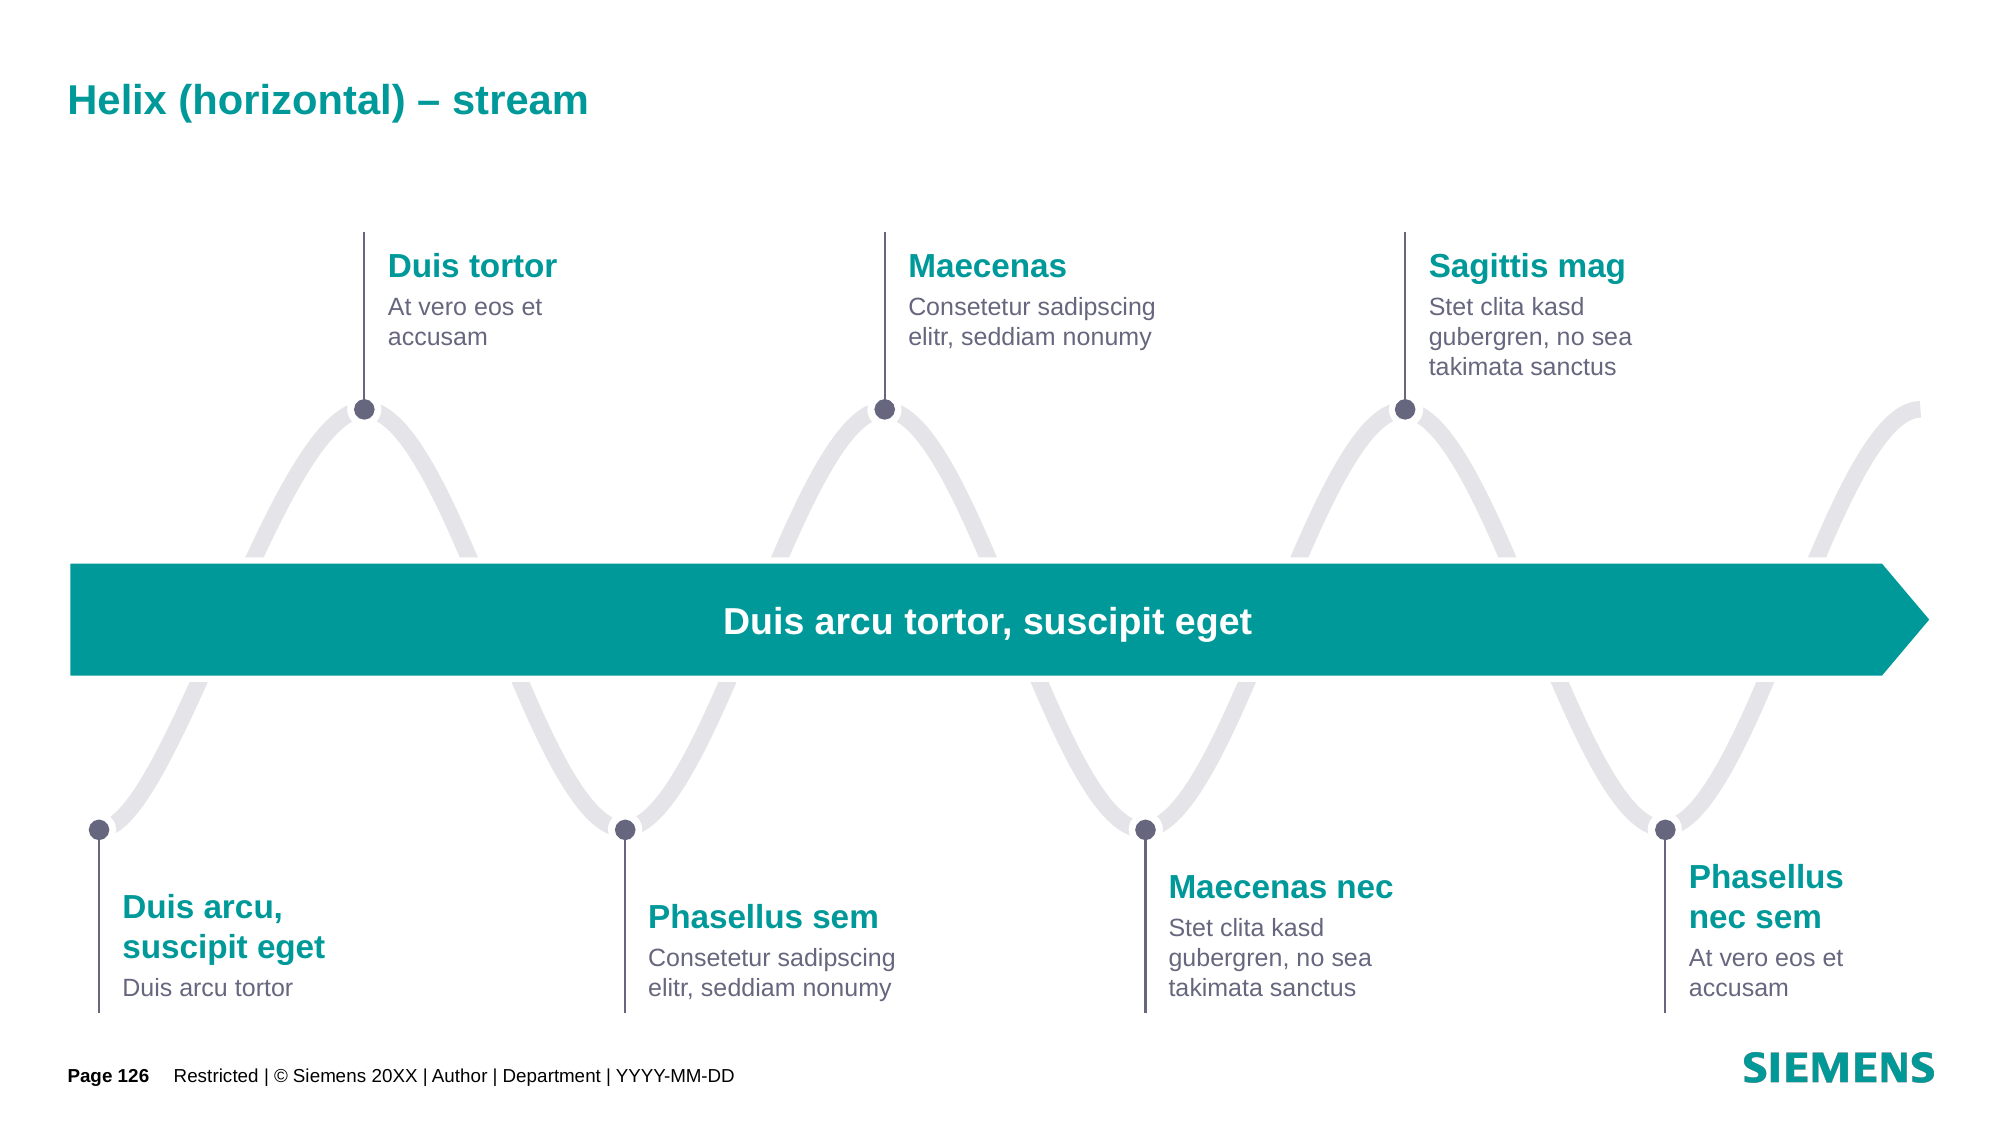

# Helix (horizontal) – stream
Duis tortor
At vero eos et accusam
Maecenas
Consetetur sadipscing elitr, seddiam nonumy
Sagittis mag
Stet clita kasd gubergren, no sea takimata sanctus

Duis arcu tortor, suscipit eget

Phasellus
nec sem
At vero eos et accusam
Maecenas nec
Stet clita kasd gubergren, no sea takimata sanctus
Duis arcu, suscipit eget
Duis arcu tortor
Phasellus sem
Consetetur sadipscing elitr, seddiam nonumy
Page 126
Restricted | © Siemens 20XX | Author | Department | YYYY-MM-DD